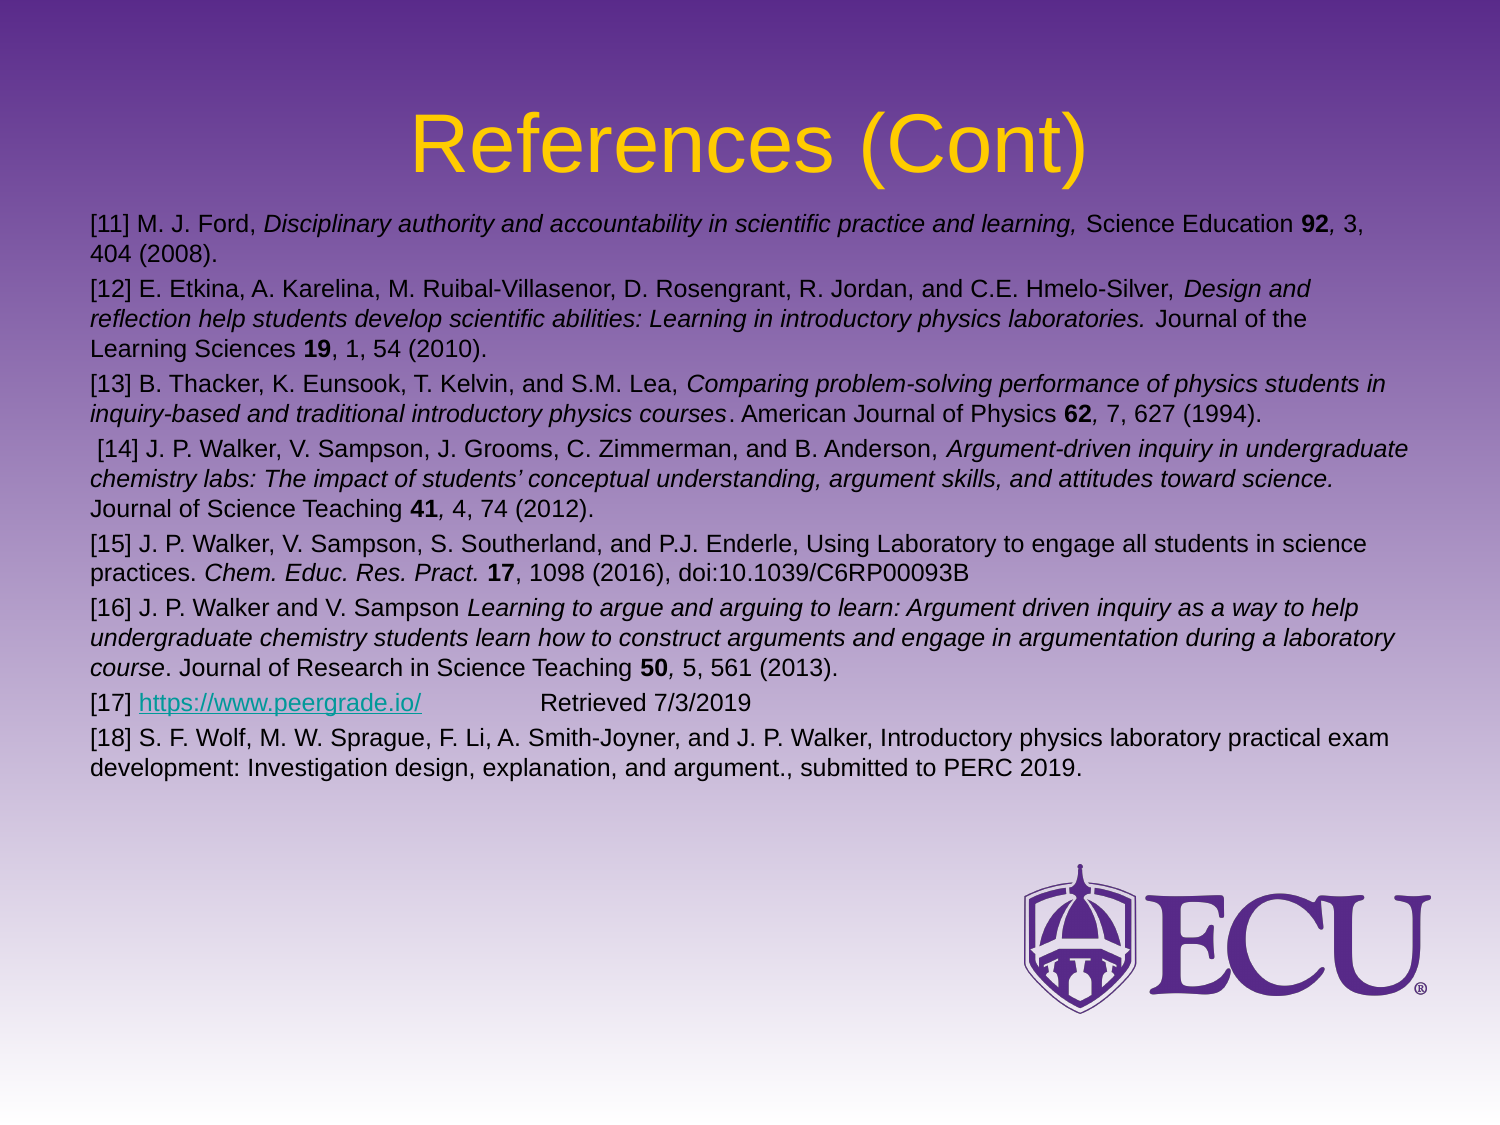

# References (Cont)
[11] M. J. Ford, Disciplinary authority and accountability in scientific practice and learning, Science Education 92, 3, 404 (2008).
[12] E. Etkina, A. Karelina, M. Ruibal-Villasenor, D. Rosengrant, R. Jordan, and C.E. Hmelo-Silver, Design and reflection help students develop scientific abilities: Learning in introductory physics laboratories. Journal of the Learning Sciences 19, 1, 54 (2010).
[13] B. Thacker, K. Eunsook, T. Kelvin, and S.M. Lea, Comparing problem-solving performance of physics students in inquiry-based and traditional introductory physics courses. American Journal of Physics 62, 7, 627 (1994).
 [14] J. P. Walker, V. Sampson, J. Grooms, C. Zimmerman, and B. Anderson, Argument-driven inquiry in undergraduate chemistry labs: The impact of students’ conceptual understanding, argument skills, and attitudes toward science. Journal of Science Teaching 41, 4, 74 (2012).
[15] J. P. Walker, V. Sampson, S. Southerland, and P.J. Enderle, Using Laboratory to engage all students in science practices. Chem. Educ. Res. Pract. 17, 1098 (2016), doi:10.1039/C6RP00093B
[16] J. P. Walker and V. Sampson Learning to argue and arguing to learn: Argument driven inquiry as a way to help undergraduate chemistry students learn how to construct arguments and engage in argumentation during a laboratory course. Journal of Research in Science Teaching 50, 5, 561 (2013).
[17] https://www.peergrade.io/	Retrieved 7/3/2019
[18] S. F. Wolf, M. W. Sprague, F. Li, A. Smith-Joyner, and J. P. Walker, Introductory physics laboratory practical exam development: Investigation design, explanation, and argument., submitted to PERC 2019.